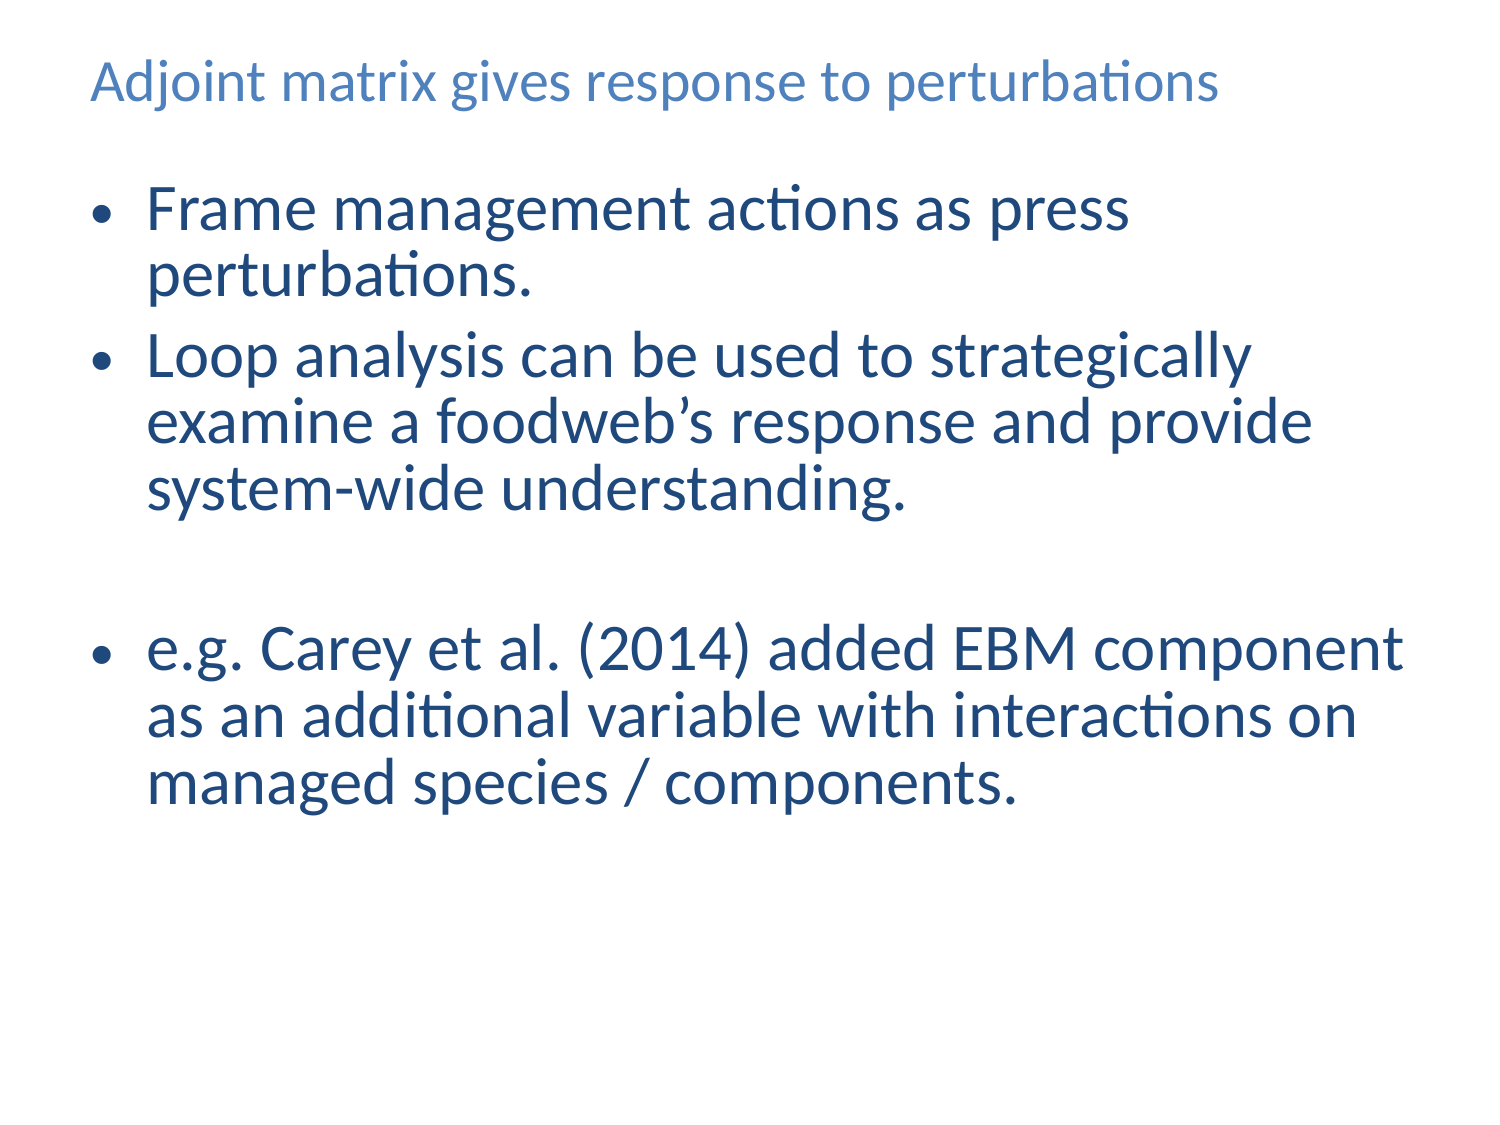

# Adjoint matrix gives response to perturbations
Frame management actions as press perturbations.
Loop analysis can be used to strategically examine a foodweb’s response and provide system-wide understanding.

e.g. Carey et al. (2014) added EBM component as an additional variable with interactions on managed species / components.